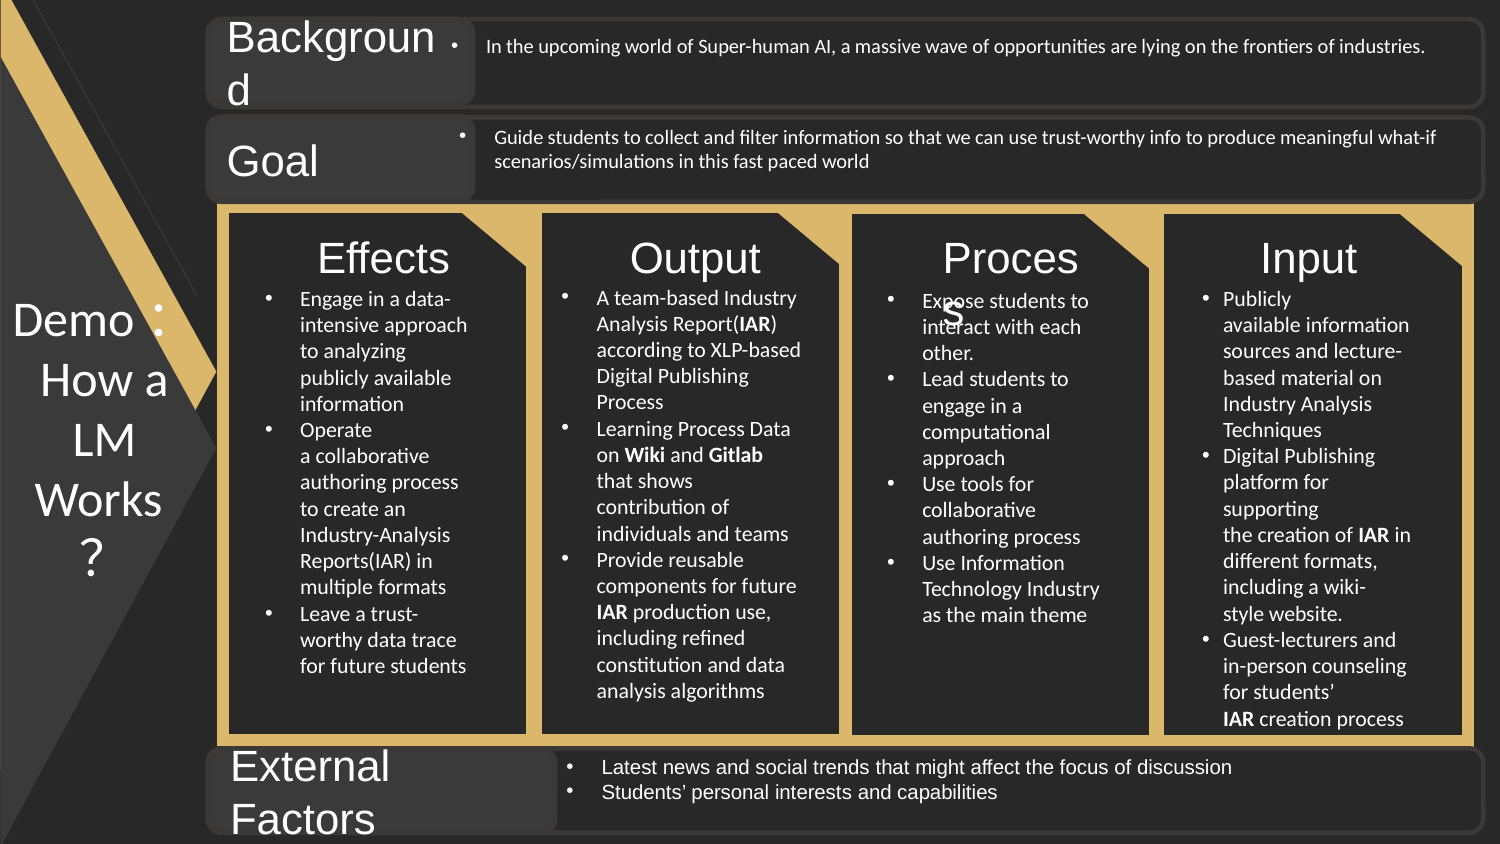

Background

Goal

Effects
Output
Process
Input

External Factors
In the upcoming world of Super-human AI, a massive wave of opportunities are lying on the frontiers of industries.
Guide students to collect and filter information so that we can use trust-worthy info to produce meaningful what-if scenarios/simulations in this fast paced world
A team-based Industry Analysis Report(IAR) according to XLP-based Digital Publishing Process
Learning Process Data on Wiki and Gitlab that shows contribution of individuals and teams
Provide reusable components for future IAR production use, including refined constitution and data analysis algorithms
Engage in a data-intensive approach to analyzing publicly available information
Operate a collaborative authoring process to create an Industry-Analysis Reports(IAR) in multiple formats
Leave a trust-worthy data trace for future students
Publicly available information sources and lecture-based material on Industry Analysis Techniques
Digital Publishing platform for supporting the creation of IAR in different formats, including a wiki-style website.
Guest-lecturers and in-person counseling for students’ IAR creation process
Expose students to interact with each other.
Lead students to engage in a computational approach
Use tools for collaborative authoring process
Use Information Technology Industry as the main theme
Demo：How a
LM Works？
Latest news and social trends that might affect the focus of discussion
Students’ personal interests and capabilities